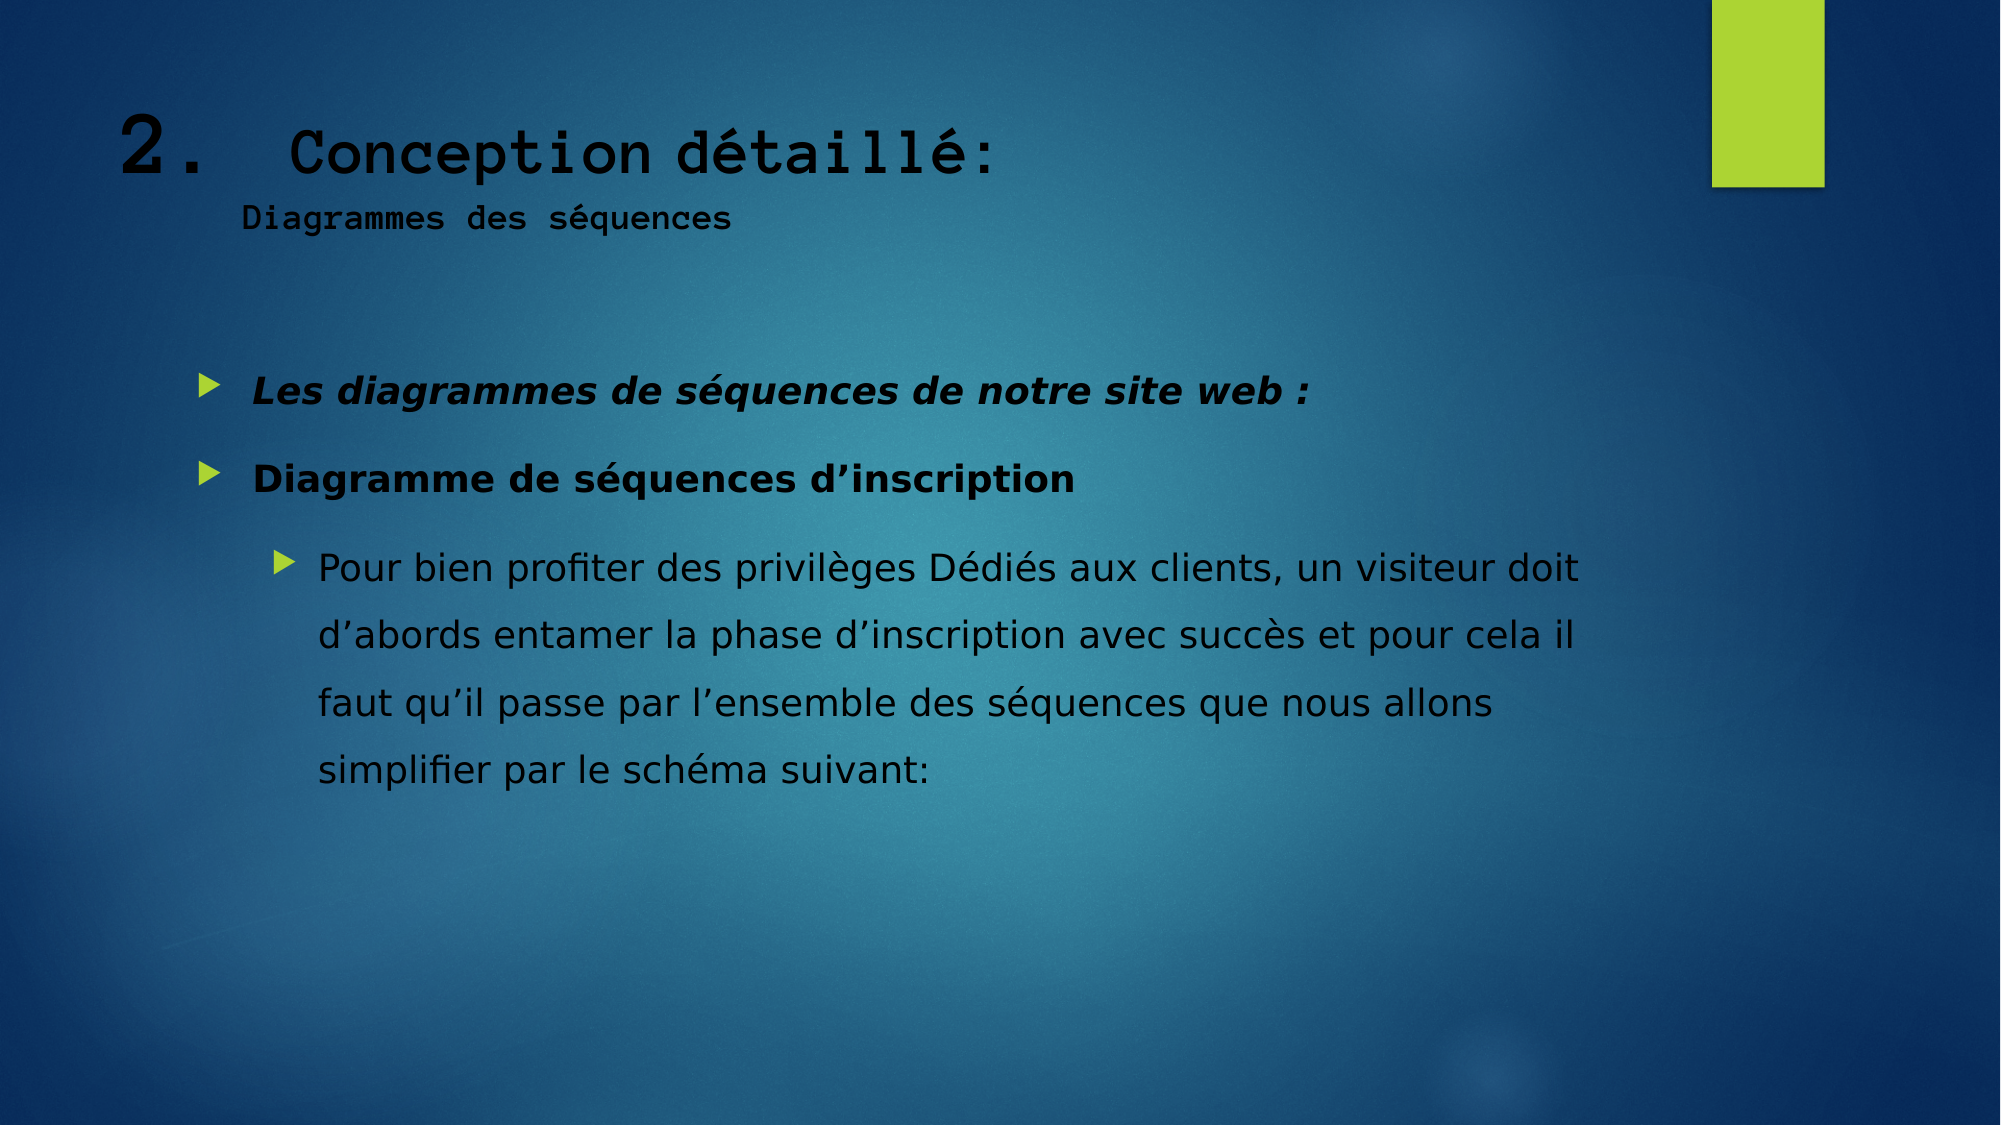

# Conception détaillé: Diagrammes des séquences
Les diagrammes de séquences de notre site web :
Diagramme de séquences d’inscription
Pour bien profiter des privilèges Dédiés aux clients, un visiteur doit d’abords entamer la phase d’inscription avec succès et pour cela il faut qu’il passe par l’ensemble des séquences que nous allons simplifier par le schéma suivant: